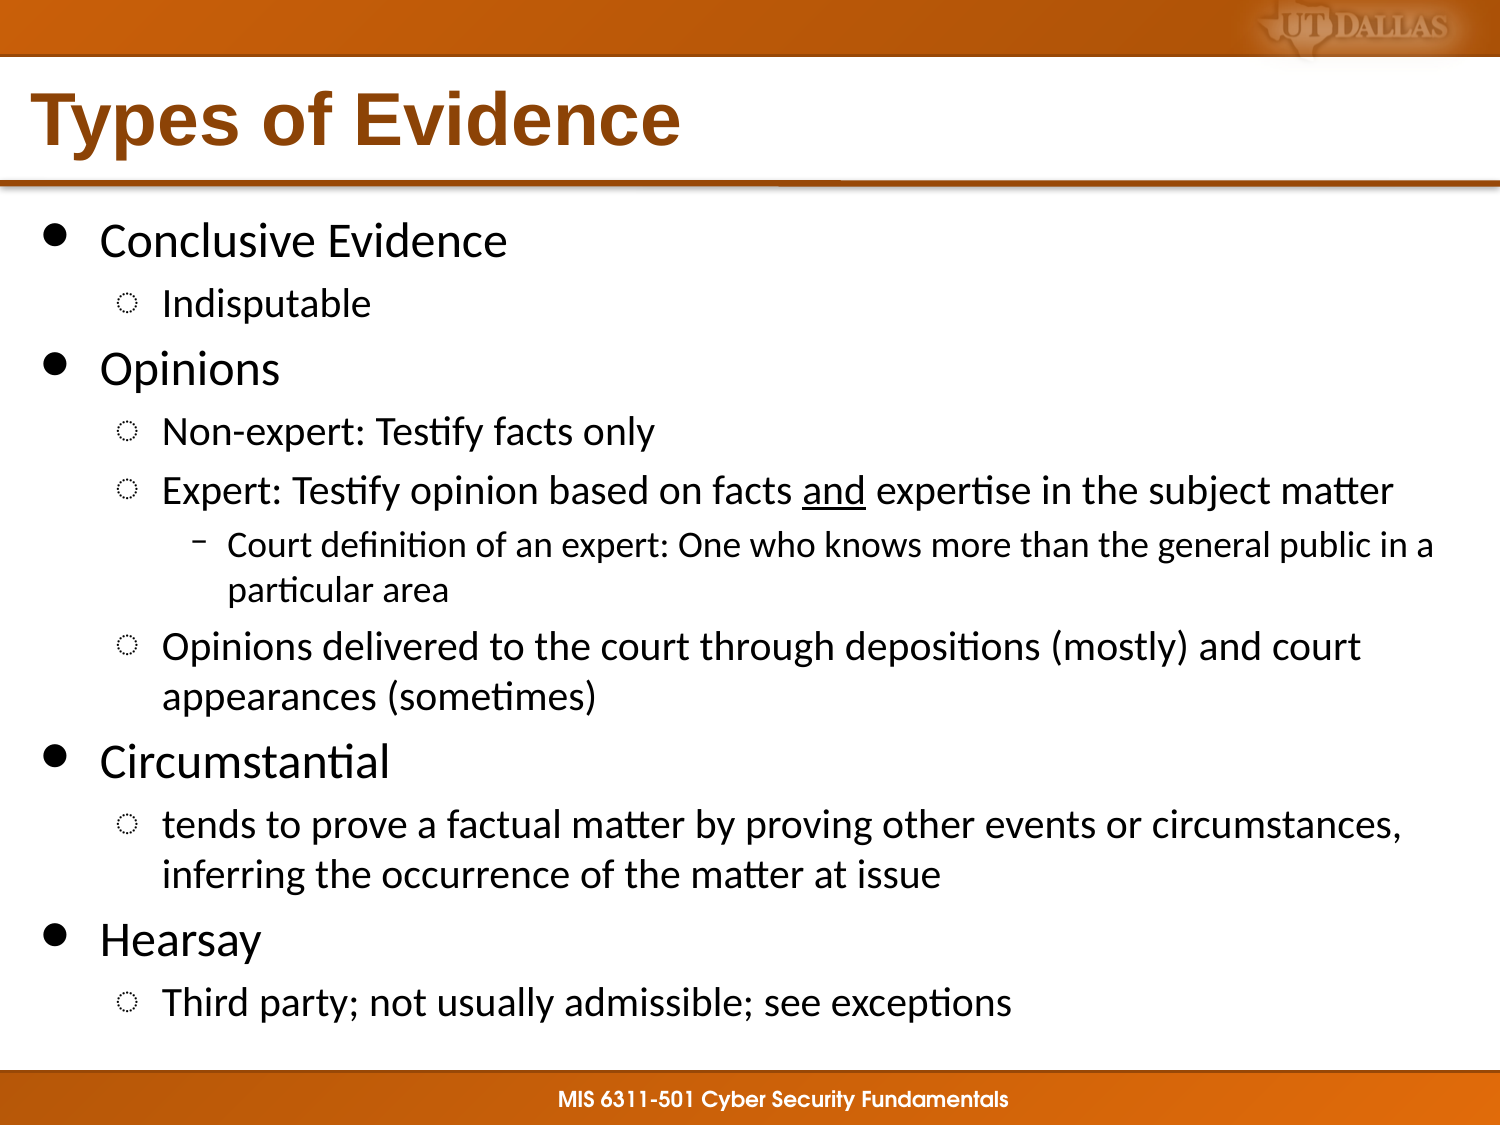

# Types of Evidence
Conclusive Evidence
Indisputable
Opinions
Non-expert: Testify facts only
Expert: Testify opinion based on facts and expertise in the subject matter
Court definition of an expert: One who knows more than the general public in a particular area
Opinions delivered to the court through depositions (mostly) and court appearances (sometimes)
Circumstantial
tends to prove a factual matter by proving other events or circumstances, inferring the occurrence of the matter at issue
Hearsay
Third party; not usually admissible; see exceptions